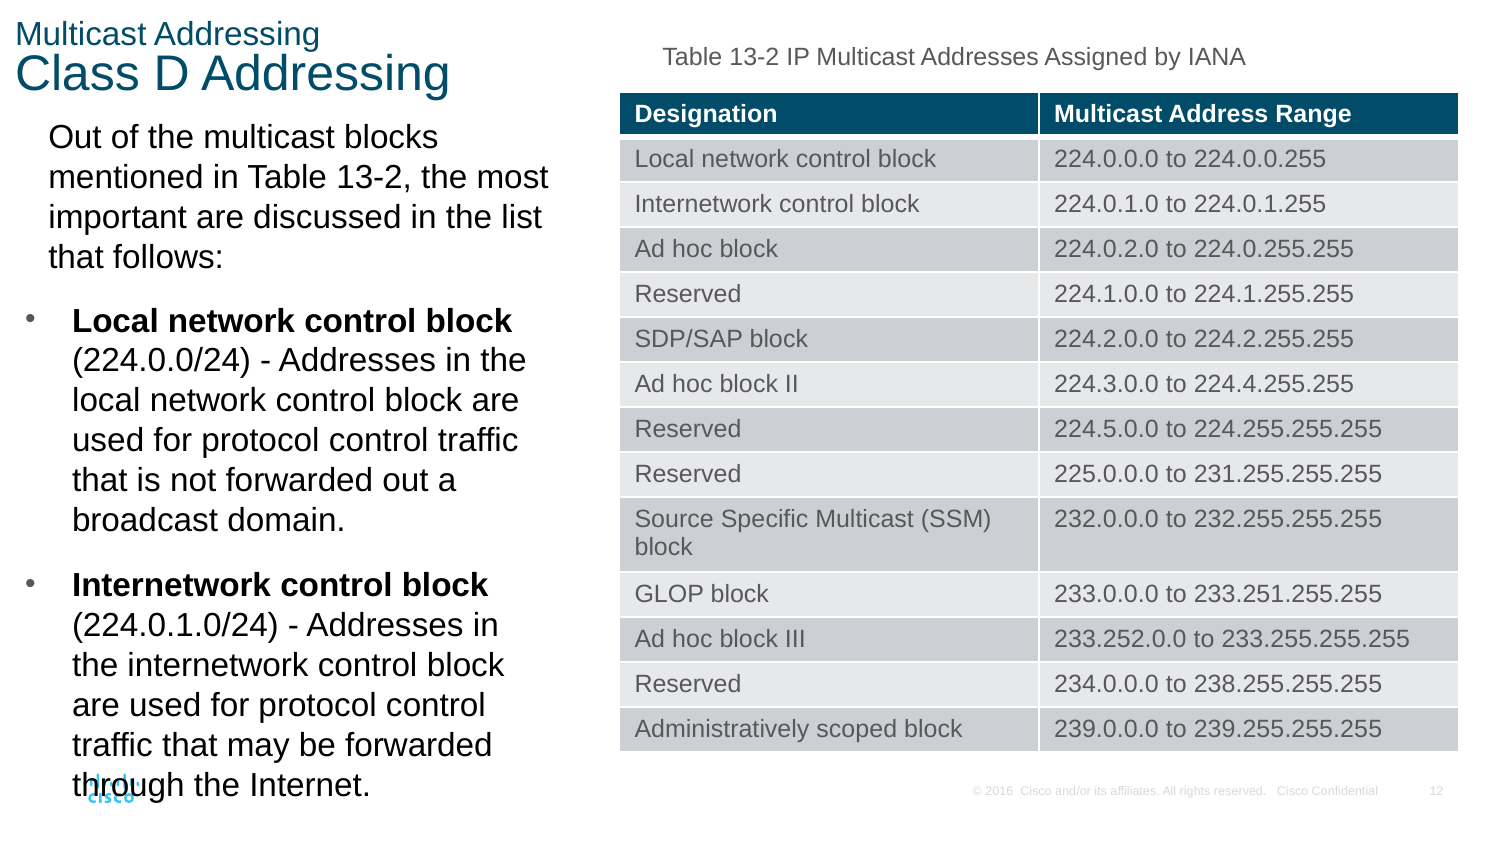

# Multicast Addressing Class D Addressing
Table 13-2 IP Multicast Addresses Assigned by IANA
| Designation | Multicast Address Range |
| --- | --- |
| Local network control block | 224.0.0.0 to 224.0.0.255 |
| Internetwork control block | 224.0.1.0 to 224.0.1.255 |
| Ad hoc block | 224.0.2.0 to 224.0.255.255 |
| Reserved | 224.1.0.0 to 224.1.255.255 |
| SDP/SAP block | 224.2.0.0 to 224.2.255.255 |
| Ad hoc block II | 224.3.0.0 to 224.4.255.255 |
| Reserved | 224.5.0.0 to 224.255.255.255 |
| Reserved | 225.0.0.0 to 231.255.255.255 |
| Source Specific Multicast (SSM) block | 232.0.0.0 to 232.255.255.255 |
| GLOP block | 233.0.0.0 to 233.251.255.255 |
| Ad hoc block III | 233.252.0.0 to 233.255.255.255 |
| Reserved | 234.0.0.0 to 238.255.255.255 |
| Administratively scoped block | 239.0.0.0 to 239.255.255.255 |
Out of the multicast blocks mentioned in Table 13-2, the most important are discussed in the list that follows:
Local network control block (224.0.0/24) - Addresses in the local network control block are used for protocol control traffic that is not forwarded out a broadcast domain.
Internetwork control block (224.0.1.0/24) - Addresses in the internetwork control block are used for protocol control traffic that may be forwarded through the Internet.